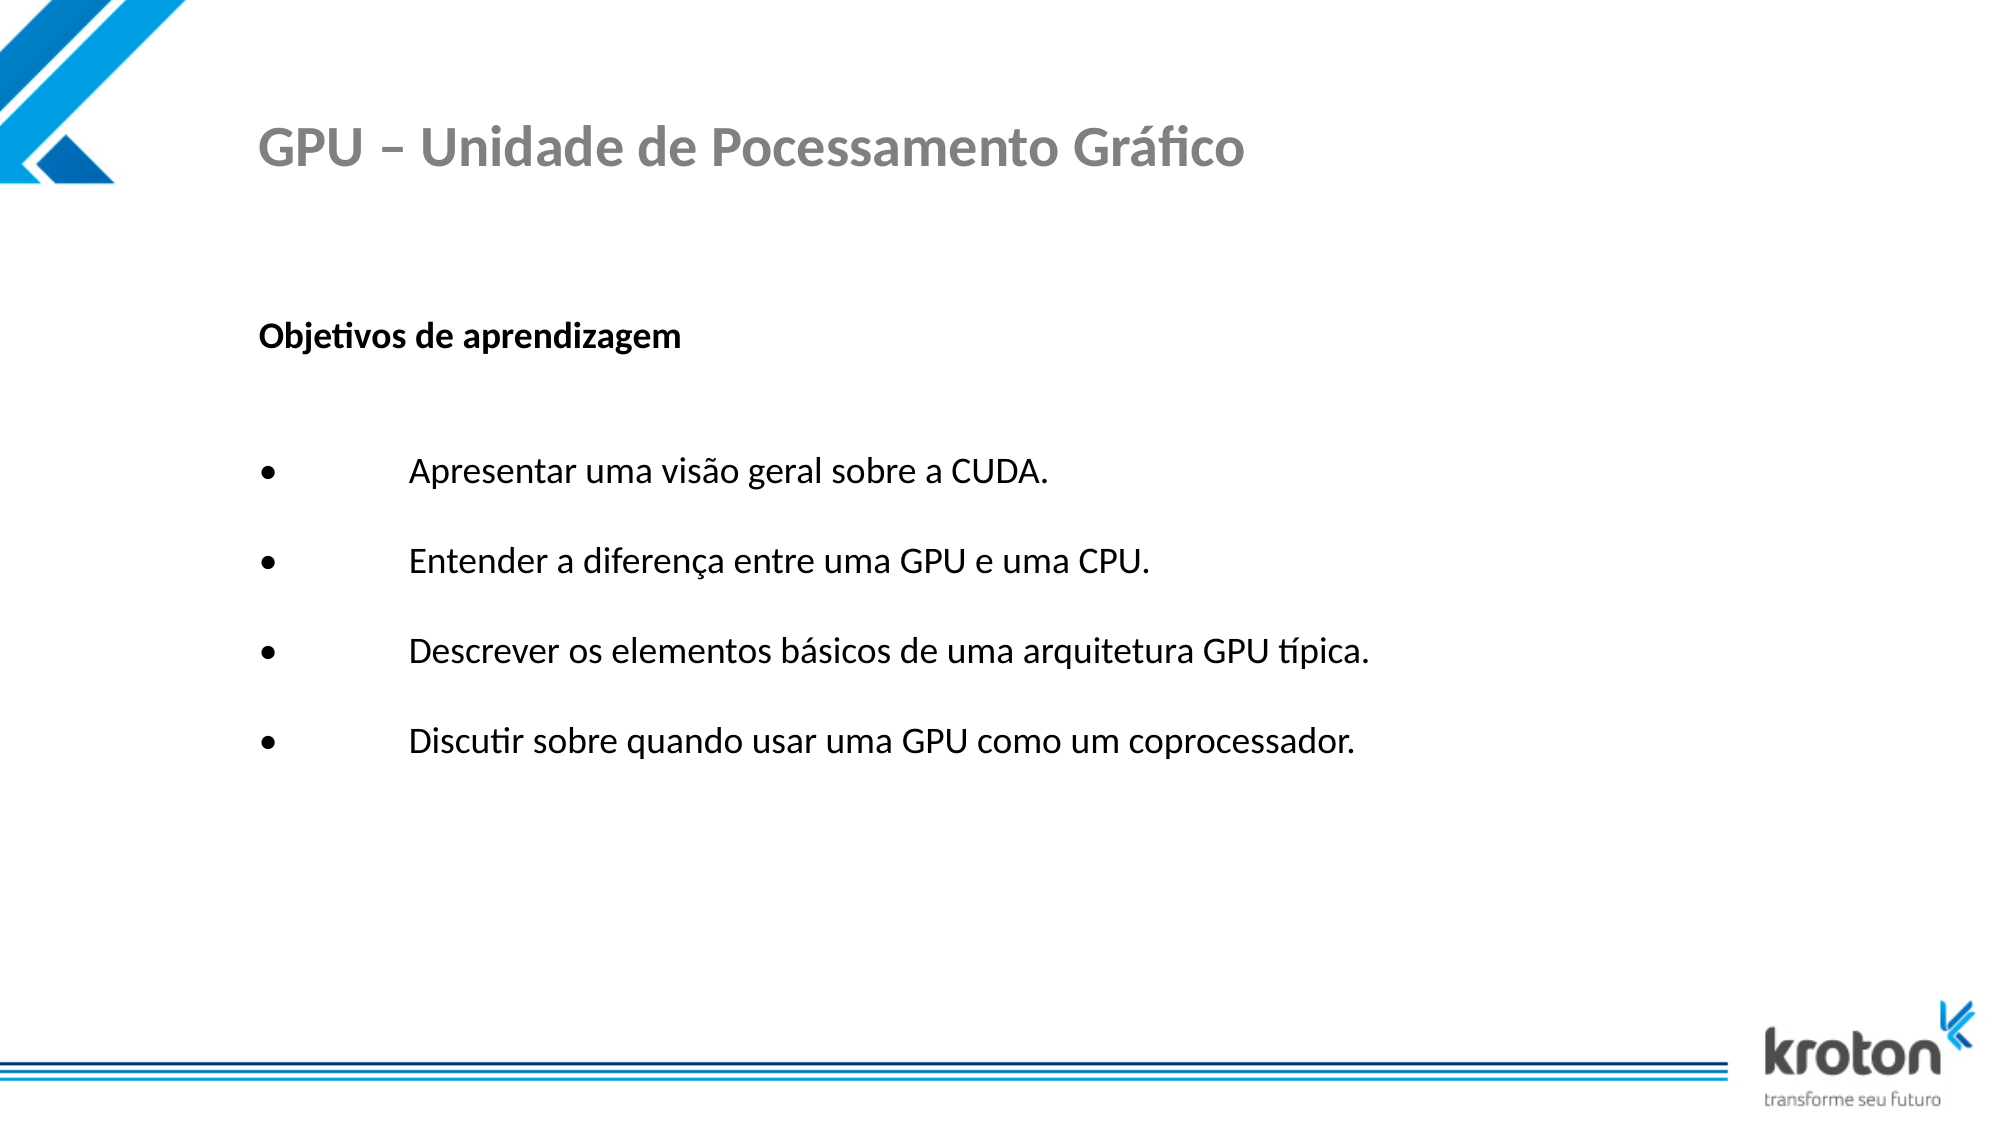

# GPU – Unidade de Pocessamento Gráfico

Objetivos de aprendizagem

•	Apresentar uma visão geral sobre a CUDA.

•	Entender a diferença entre uma GPU e uma CPU.

•	Descrever os elementos básicos de uma arquitetura GPU típica.

•	Discutir sobre quando usar uma GPU como um coprocessador.